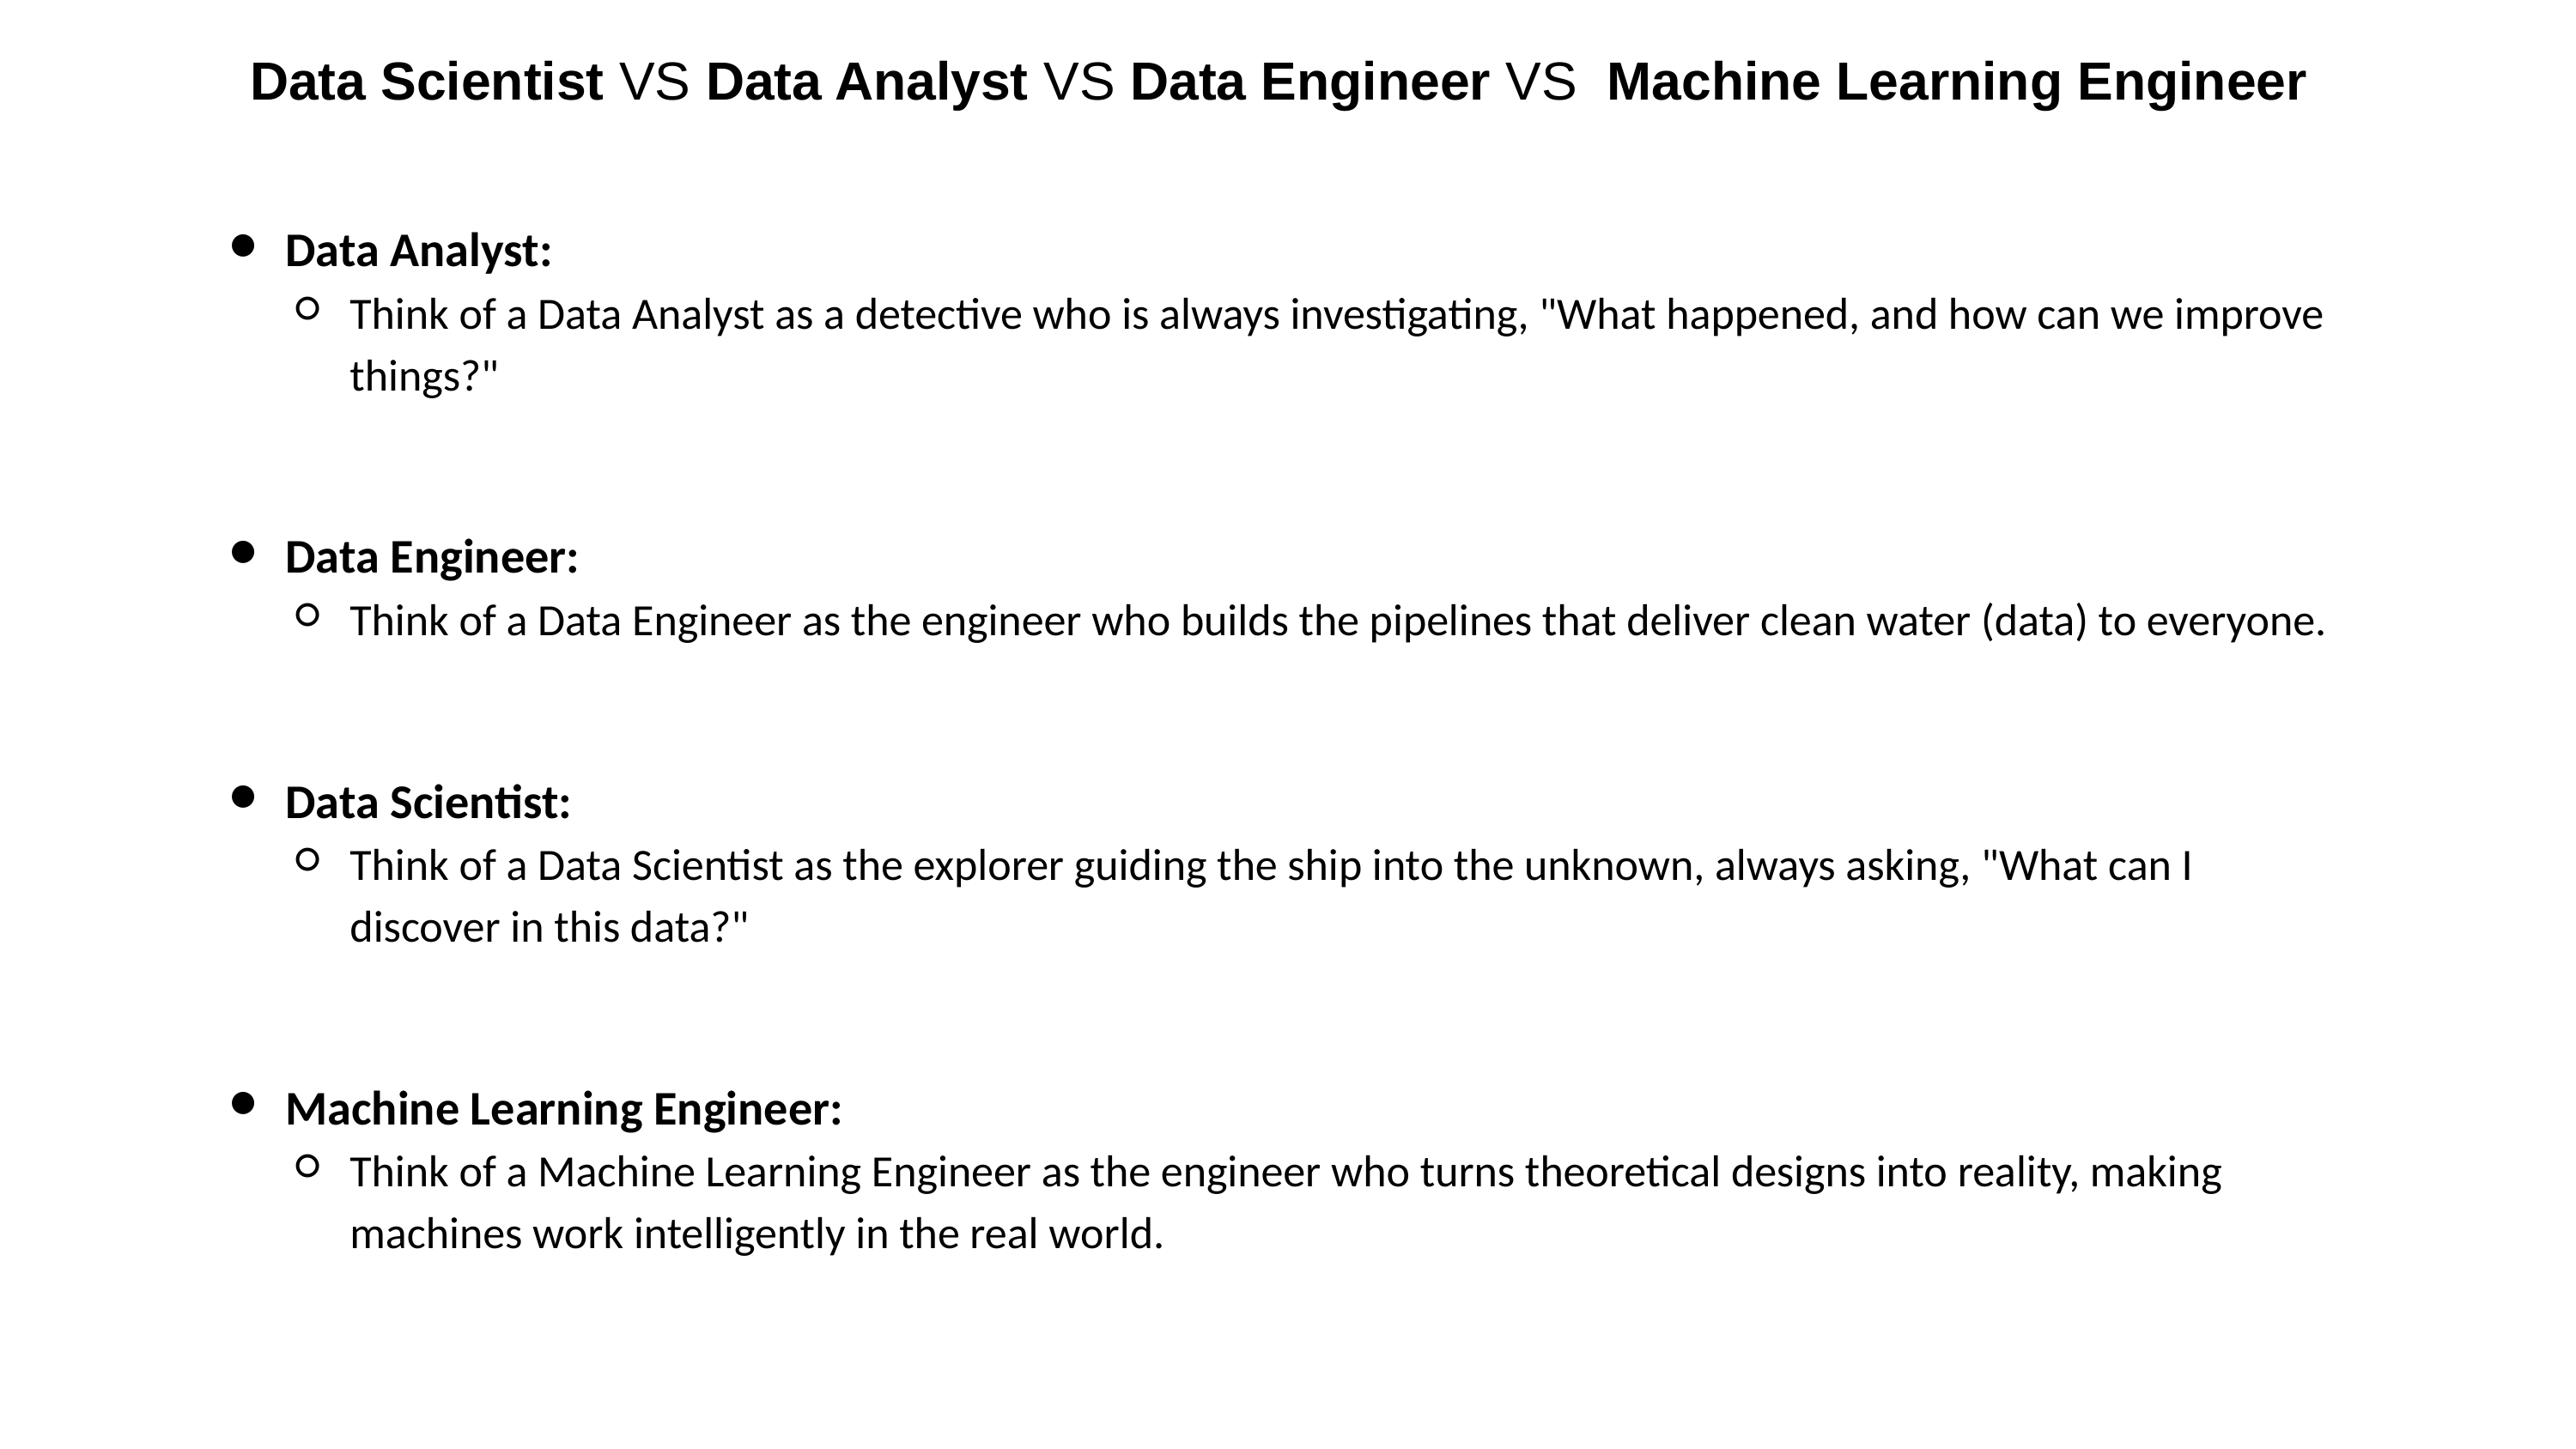

Data Scientist VS Data Analyst VS Data Engineer VS  Machine Learning Engineer
Data Analyst:
Think of a Data Analyst as a detective who is always investigating, "What happened, and how can we improve things?"

Data Engineer:
Think of a Data Engineer as the engineer who builds the pipelines that deliver clean water (data) to everyone.

Data Scientist:
Think of a Data Scientist as the explorer guiding the ship into the unknown, always asking, "What can I discover in this data?"

Machine Learning Engineer:
Think of a Machine Learning Engineer as the engineer who turns theoretical designs into reality, making machines work intelligently in the real world.